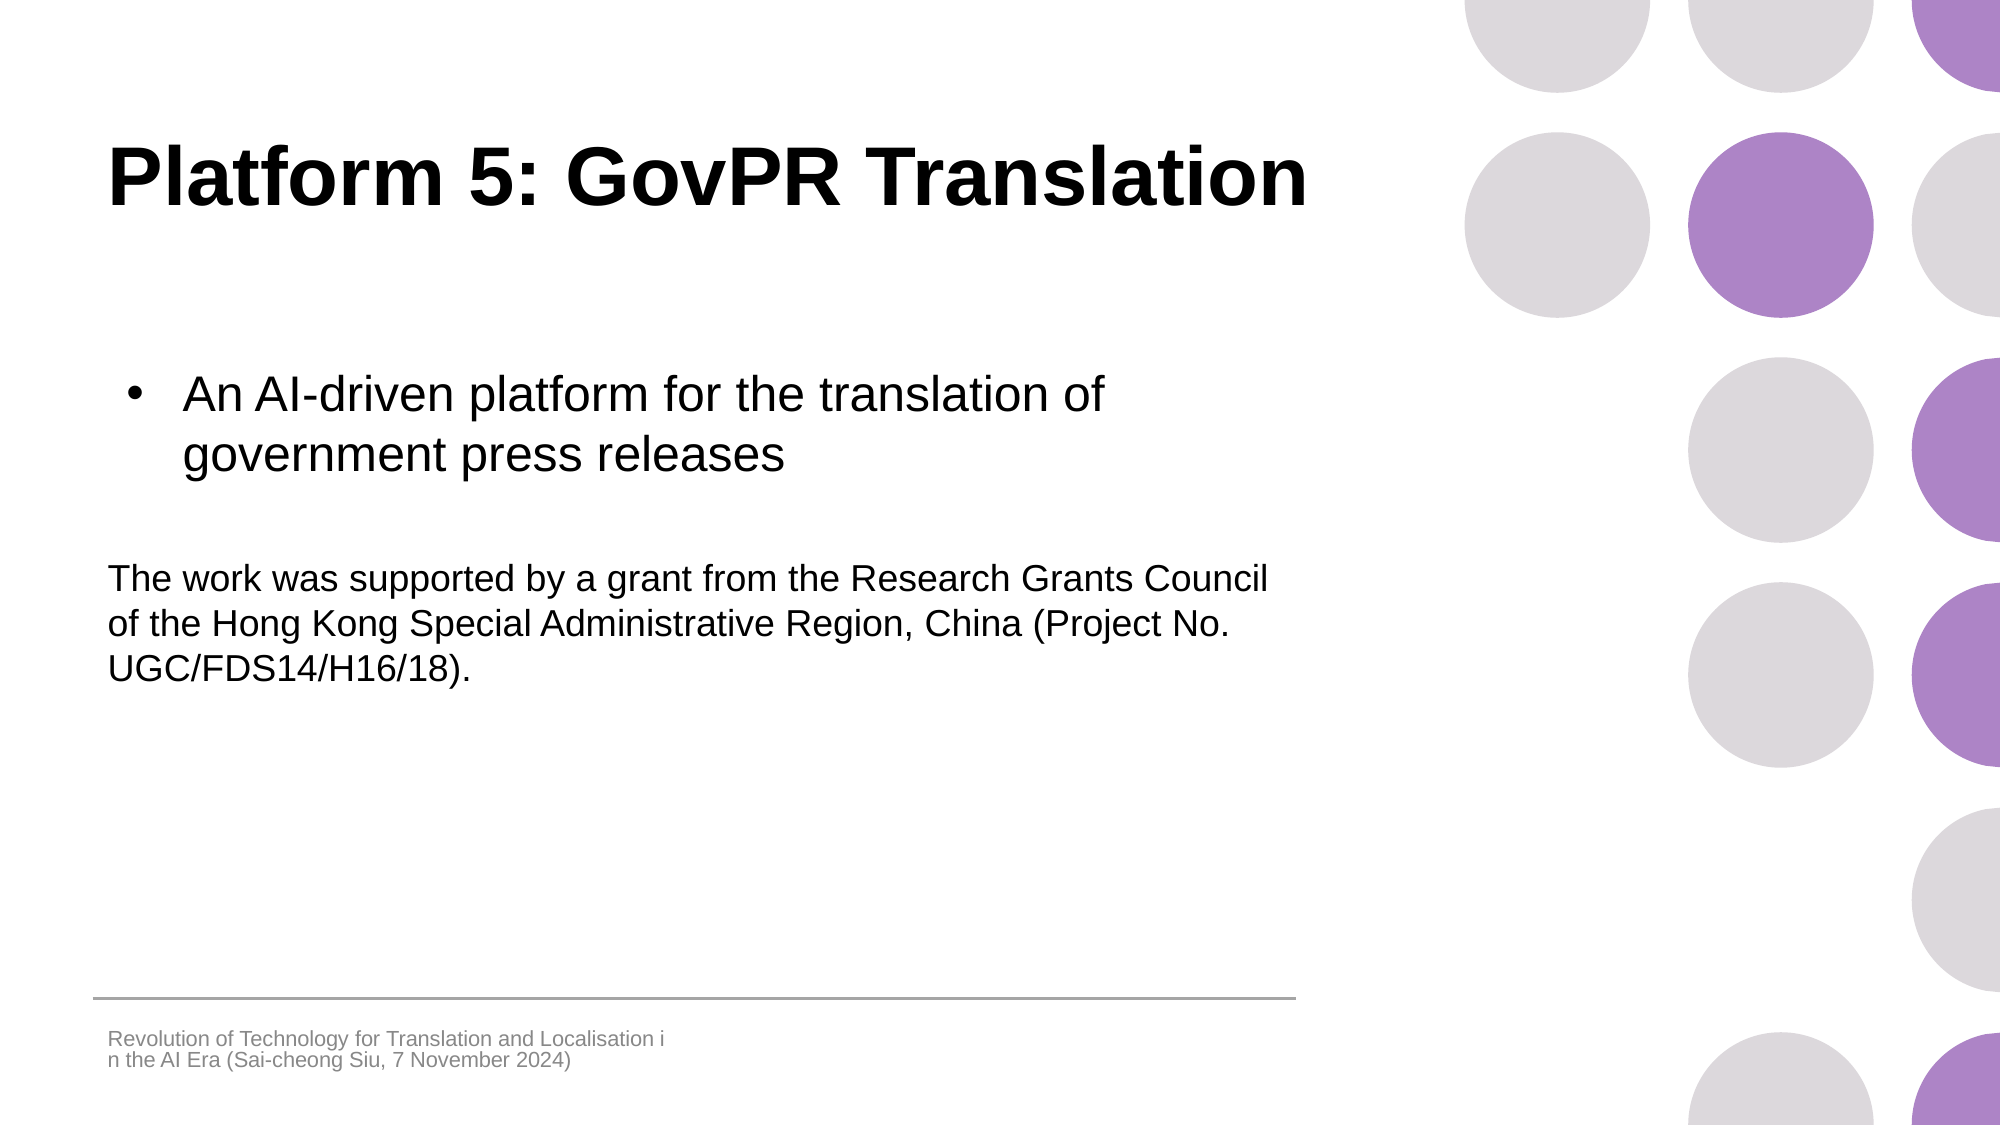

# Platform 5: GovPR Translation
An AI-driven platform for the translation of government press releases

The work was supported by a grant from the Research Grants Council of the Hong Kong Special Administrative Region, China (Project No. UGC/FDS14/H16/18).
Revolution of Technology for Translation and Localisation in the AI Era (Sai-cheong Siu, 7 November 2024)